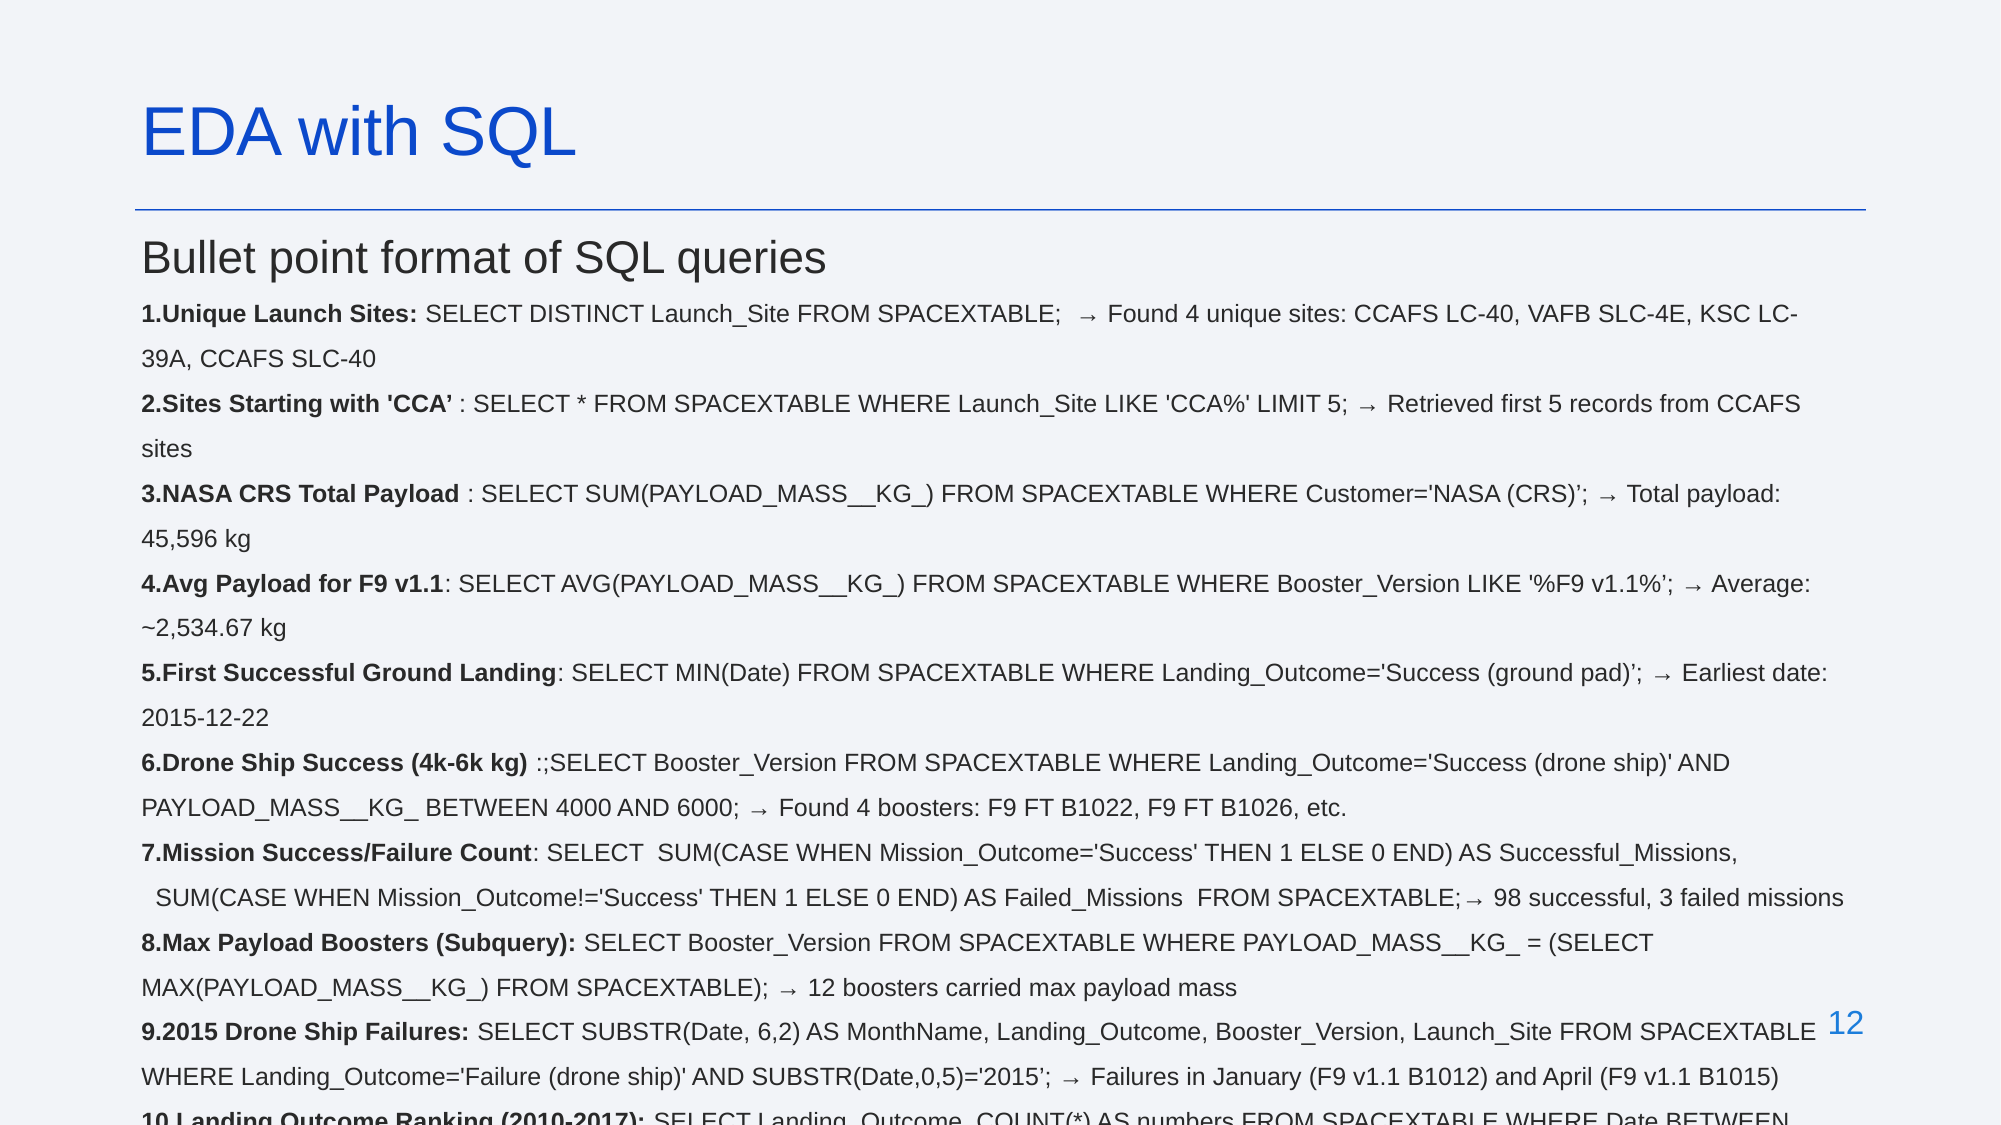

EDA with SQL
Bullet point format of SQL queries
1.Unique Launch Sites: SELECT DISTINCT Launch_Site FROM SPACEXTABLE;  → Found 4 unique sites: CCAFS LC-40, VAFB SLC-4E, KSC LC-39A, CCAFS SLC-40
2.Sites Starting with 'CCA’ : SELECT * FROM SPACEXTABLE WHERE Launch_Site LIKE 'CCA%' LIMIT 5; → Retrieved first 5 records from CCAFS sites
3.NASA CRS Total Payload : SELECT SUM(PAYLOAD_MASS__KG_) FROM SPACEXTABLE WHERE Customer='NASA (CRS)’; → Total payload: 45,596 kg
4.Avg Payload for F9 v1.1: SELECT AVG(PAYLOAD_MASS__KG_) FROM SPACEXTABLE WHERE Booster_Version LIKE '%F9 v1.1%’; → Average: ~2,534.67 kg
5.First Successful Ground Landing: SELECT MIN(Date) FROM SPACEXTABLE WHERE Landing_Outcome='Success (ground pad)’; → Earliest date: 2015-12-22
6.Drone Ship Success (4k-6k kg) :;SELECT Booster_Version FROM SPACEXTABLE WHERE Landing_Outcome='Success (drone ship)' AND PAYLOAD_MASS__KG_ BETWEEN 4000 AND 6000; → Found 4 boosters: F9 FT B1022, F9 FT B1026, etc.
7.Mission Success/Failure Count: SELECT  SUM(CASE WHEN Mission_Outcome='Success' THEN 1 ELSE 0 END) AS Successful_Missions,
  SUM(CASE WHEN Mission_Outcome!='Success' THEN 1 ELSE 0 END) AS Failed_Missions  FROM SPACEXTABLE;→ 98 successful, 3 failed missions
8.Max Payload Boosters (Subquery): SELECT Booster_Version FROM SPACEXTABLE WHERE PAYLOAD_MASS__KG_ = (SELECT MAX(PAYLOAD_MASS__KG_) FROM SPACEXTABLE); → 12 boosters carried max payload mass
9.2015 Drone Ship Failures: SELECT SUBSTR(Date, 6,2) AS MonthName, Landing_Outcome, Booster_Version, Launch_Site FROM SPACEXTABLE
WHERE Landing_Outcome='Failure (drone ship)' AND SUBSTR(Date,0,5)='2015’; → Failures in January (F9 v1.1 B1012) and April (F9 v1.1 B1015)
10.Landing Outcome Ranking (2010-2017): SELECT Landing_Outcome, COUNT(*) AS numbers FROM SPACEXTABLE WHERE Date BETWEEN '2010-06-04' AND '2017-03-20' GROUP BY Landing_Outcome ORDER BY numbers DESC; → Top outcome: "No attempt" (10 times), followed by drone ship successes/failures (5 each)
GitHub URL
https://github.com/rachel-dx/assignments/blob/main/jupyter-labs-eda-sql-coursera_sqllite.ipynb

12